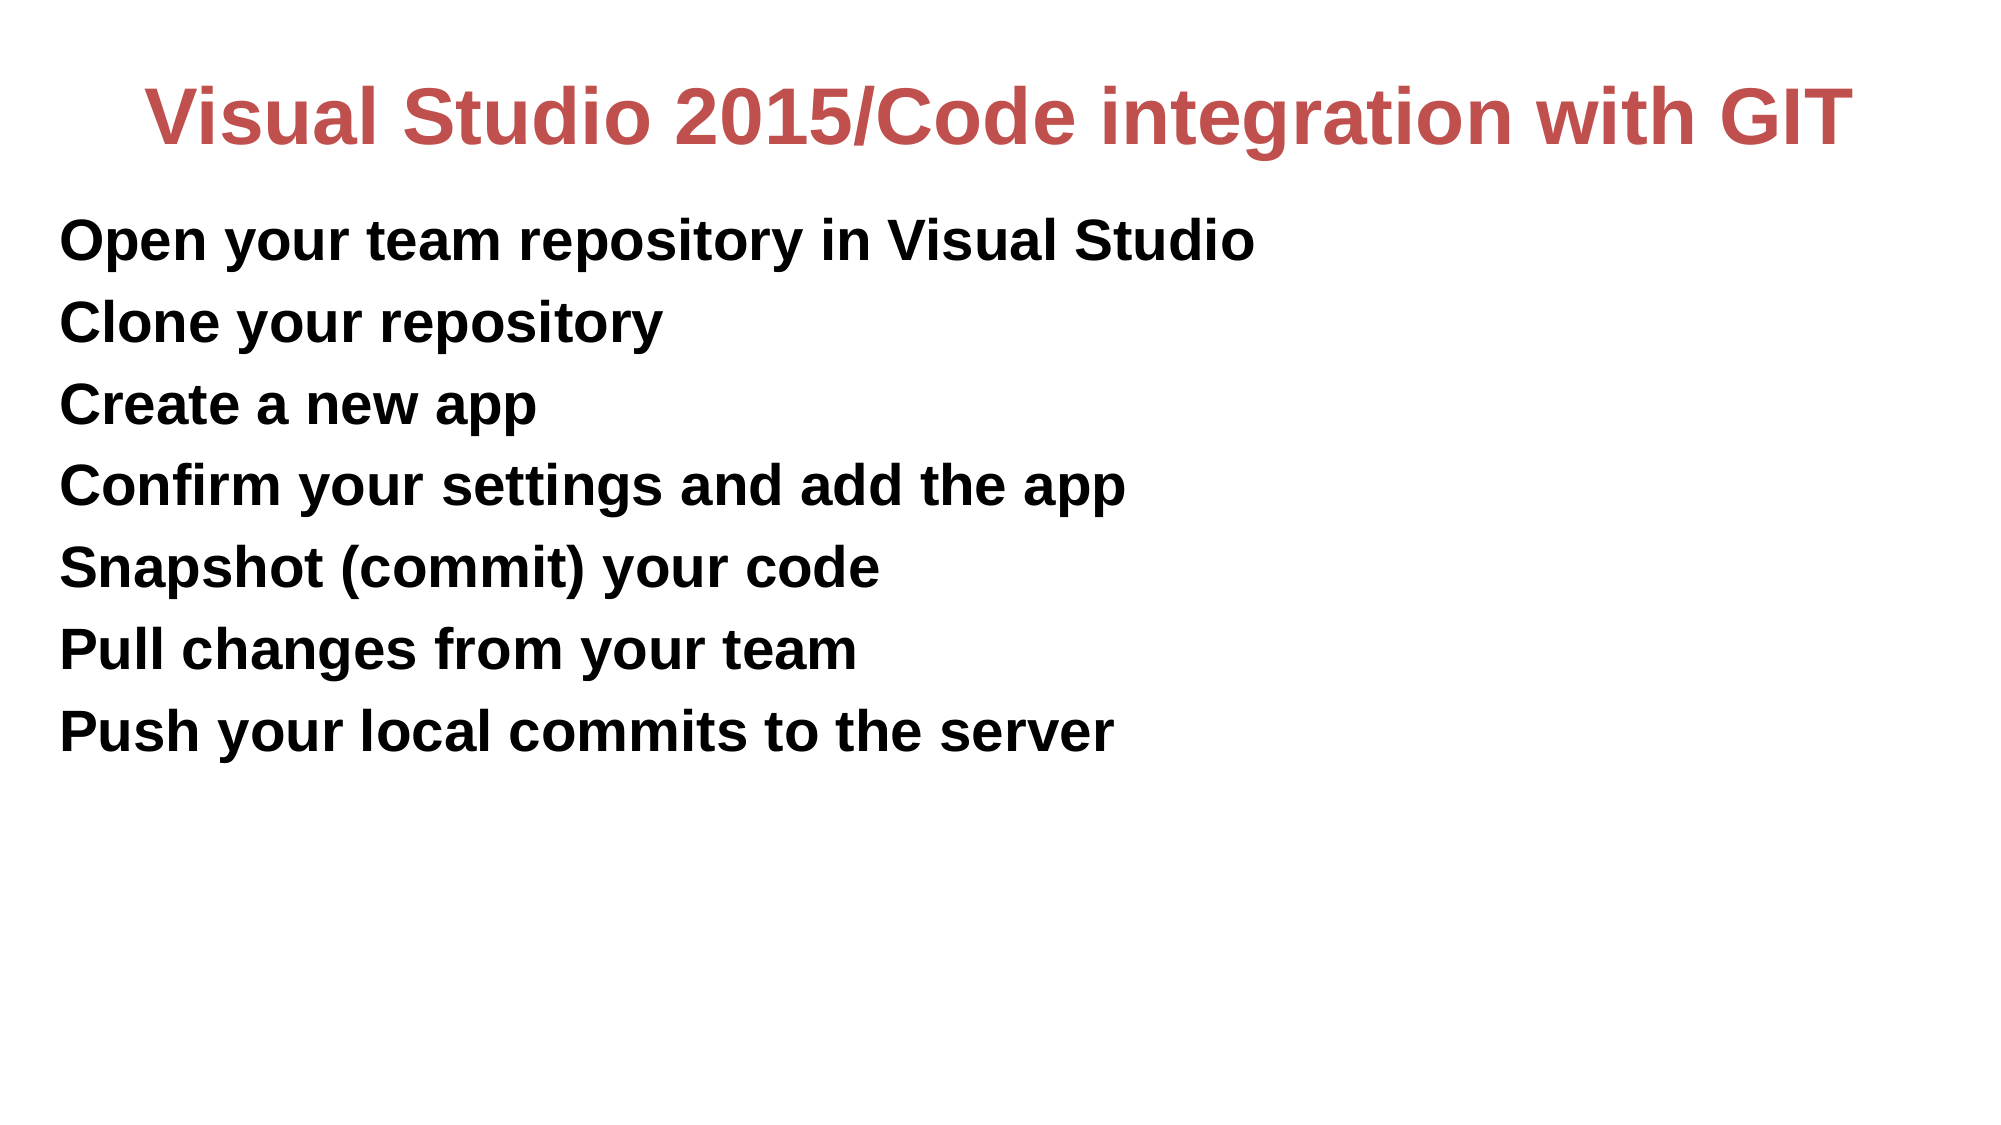

# Visual Studio 2015/Code integration with GIT
Open your team repository in Visual Studio
Clone your repository
Create a new app
Confirm your settings and add the app
Snapshot (commit) your code
Pull changes from your team
Push your local commits to the server